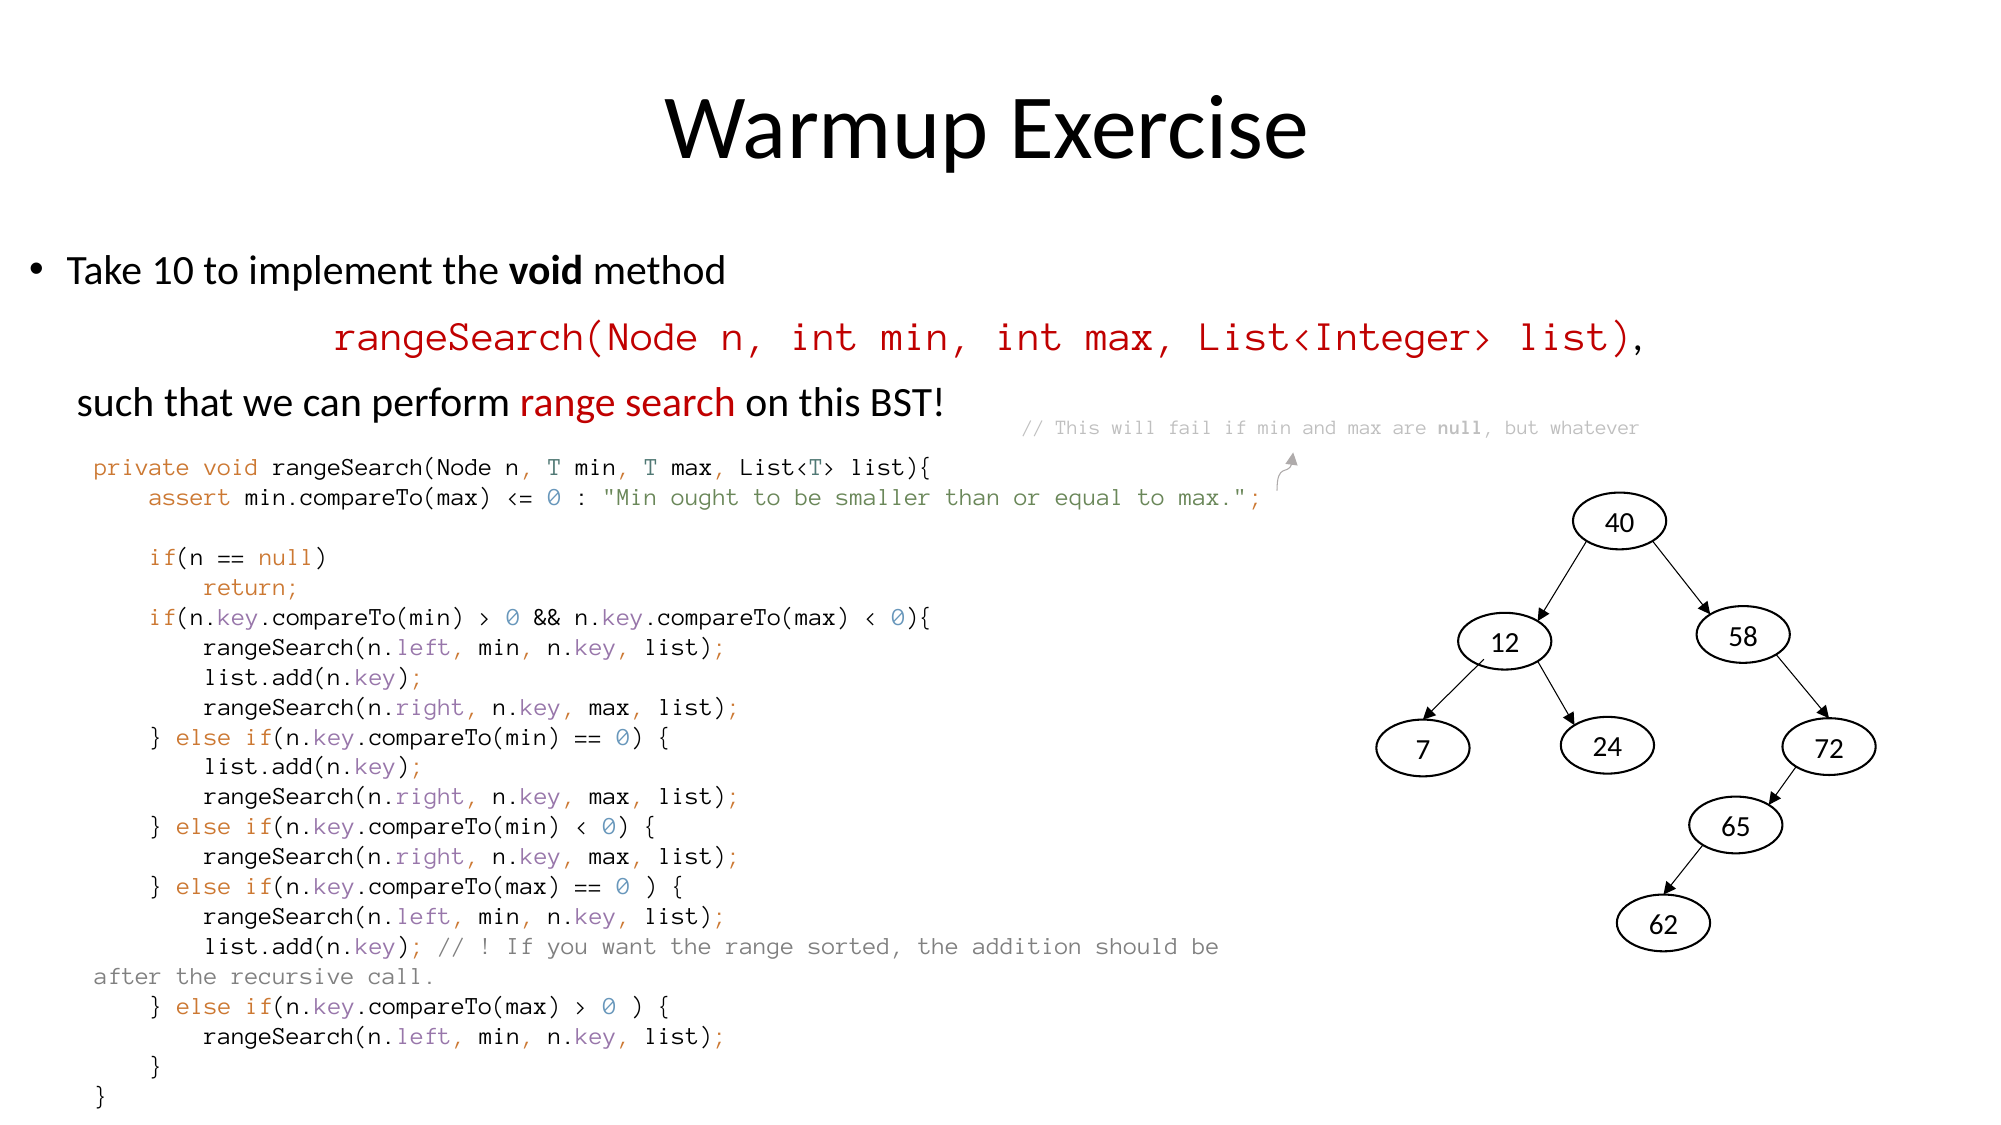

# Warmup Exercise
Take 10 to implement the void method
rangeSearch(Node n, int min, int max, List<Integer> list),
     such that we can perform range search on this BST!
// This will fail if min and max are null, but whatever
private void rangeSearch(Node n, T min, T max, List<T> list){
    assert min.compareTo(max) <= 0 : "Min ought to be smaller than or equal to max.";
    if(n == null)
        return;
    if(n.key.compareTo(min) > 0 && n.key.compareTo(max) < 0){
        rangeSearch(n.left, min, n.key, list);
        list.add(n.key);
        rangeSearch(n.right, n.key, max, list);
    } else if(n.key.compareTo(min) == 0) {
        list.add(n.key);
        rangeSearch(n.right, n.key, max, list);
    } else if(n.key.compareTo(min) < 0) {
        rangeSearch(n.right, n.key, max, list);
    } else if(n.key.compareTo(max) == 0 ) {
        rangeSearch(n.left, min, n.key, list);
        list.add(n.key); // ! If you want the range sorted, the addition should be after the recursive call.
    } else if(n.key.compareTo(max) > 0 ) {
        rangeSearch(n.left, min, n.key, list);
    }
}
40
58
12
24
72
7
65
62